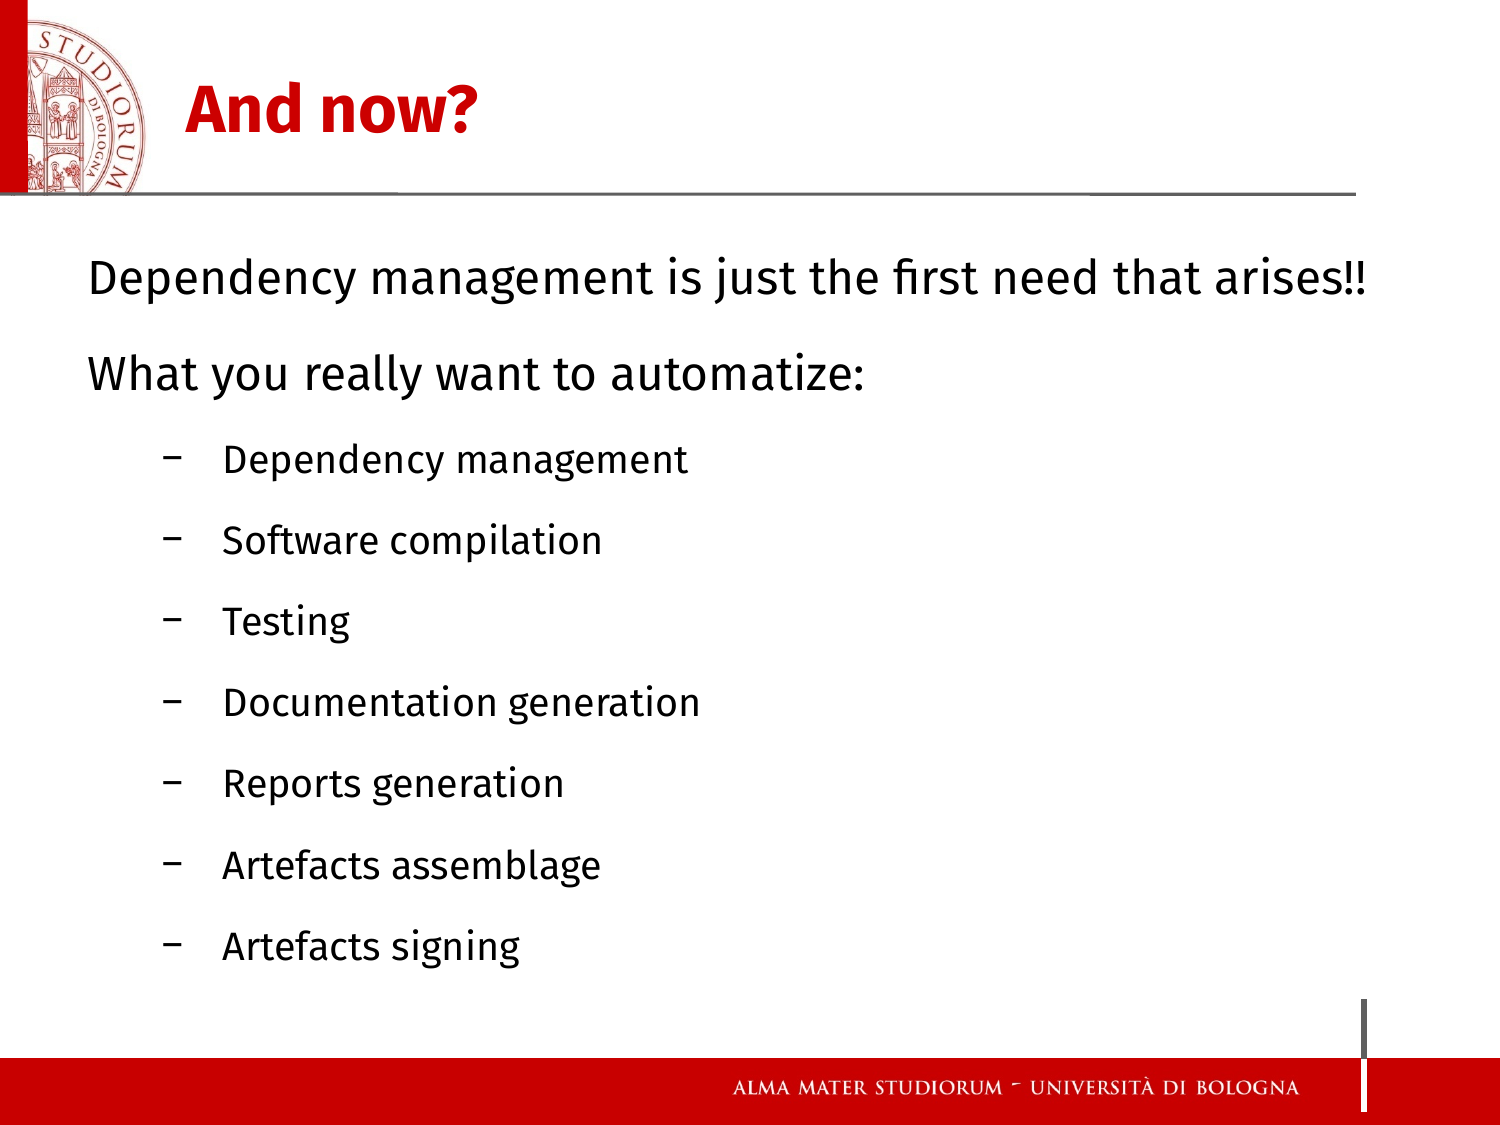

# And now?
Dependency management is just the first need that arises!!
What you really want to automatize:
Dependency management
Software compilation
Testing
Documentation generation
Reports generation
Artefacts assemblage
Artefacts signing